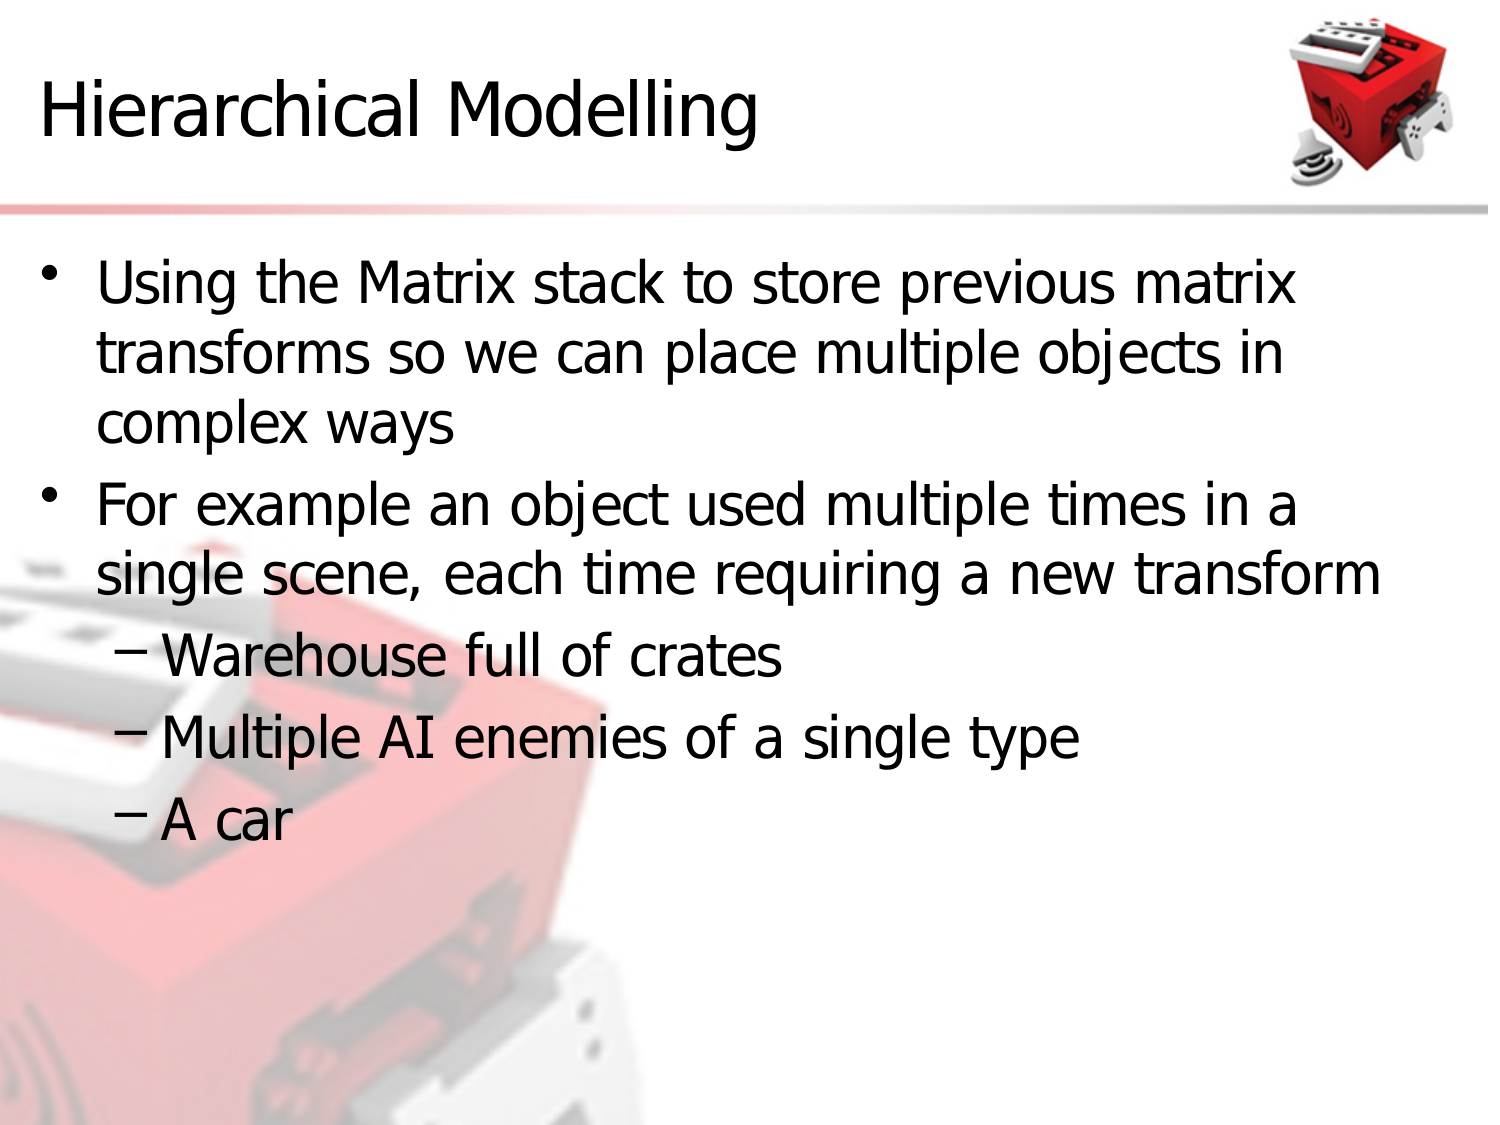

# Hierarchical Modelling
Using the Matrix stack to store previous matrix transforms so we can place multiple objects in complex ways
For example an object used multiple times in a single scene, each time requiring a new transform
Warehouse full of crates
Multiple AI enemies of a single type
A car